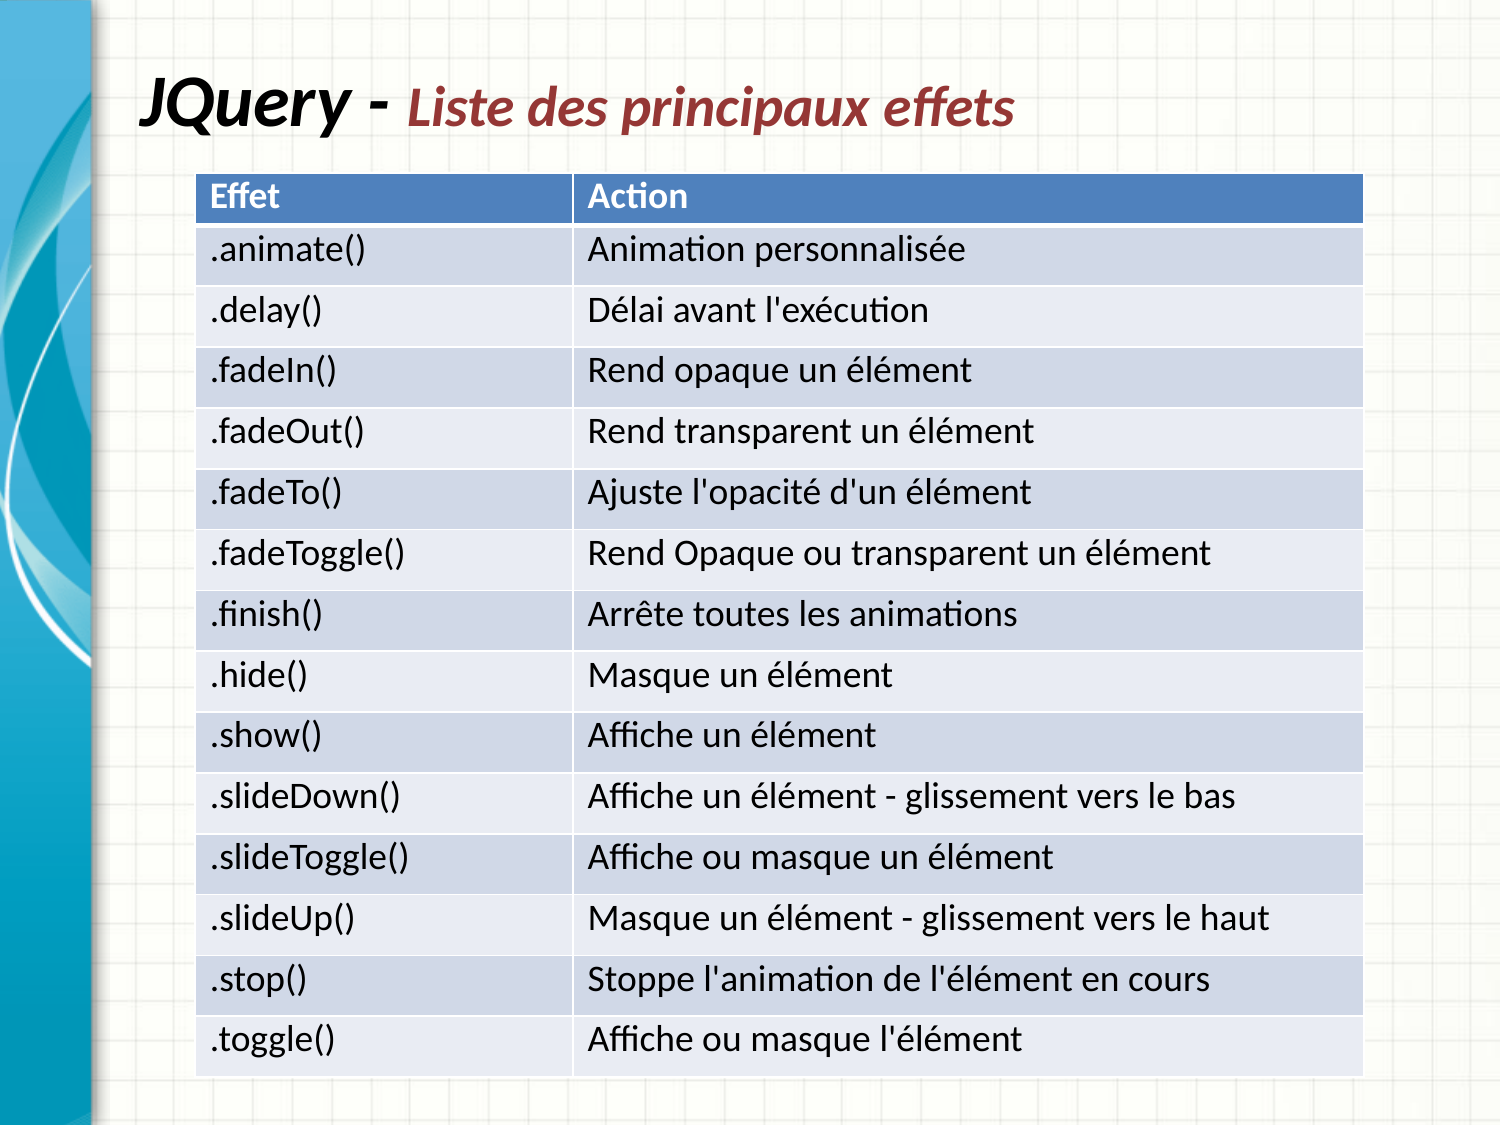

# JQuery - Liste des principaux effets
| Effet | Action |
| --- | --- |
| .animate() | Animation personnalisée |
| .delay() | Délai avant l'exécution |
| .fadeIn() | Rend opaque un élément |
| .fadeOut() | Rend transparent un élément |
| .fadeTo() | Ajuste l'opacité d'un élément |
| .fadeToggle() | Rend Opaque ou transparent un élément |
| .finish() | Arrête toutes les animations |
| .hide() | Masque un élément |
| .show() | Affiche un élément |
| .slideDown() | Affiche un élément - glissement vers le bas |
| .slideToggle() | Affiche ou masque un élément |
| .slideUp() | Masque un élément - glissement vers le haut |
| .stop() | Stoppe l'animation de l'élément en cours |
| .toggle() | Affiche ou masque l'élément |